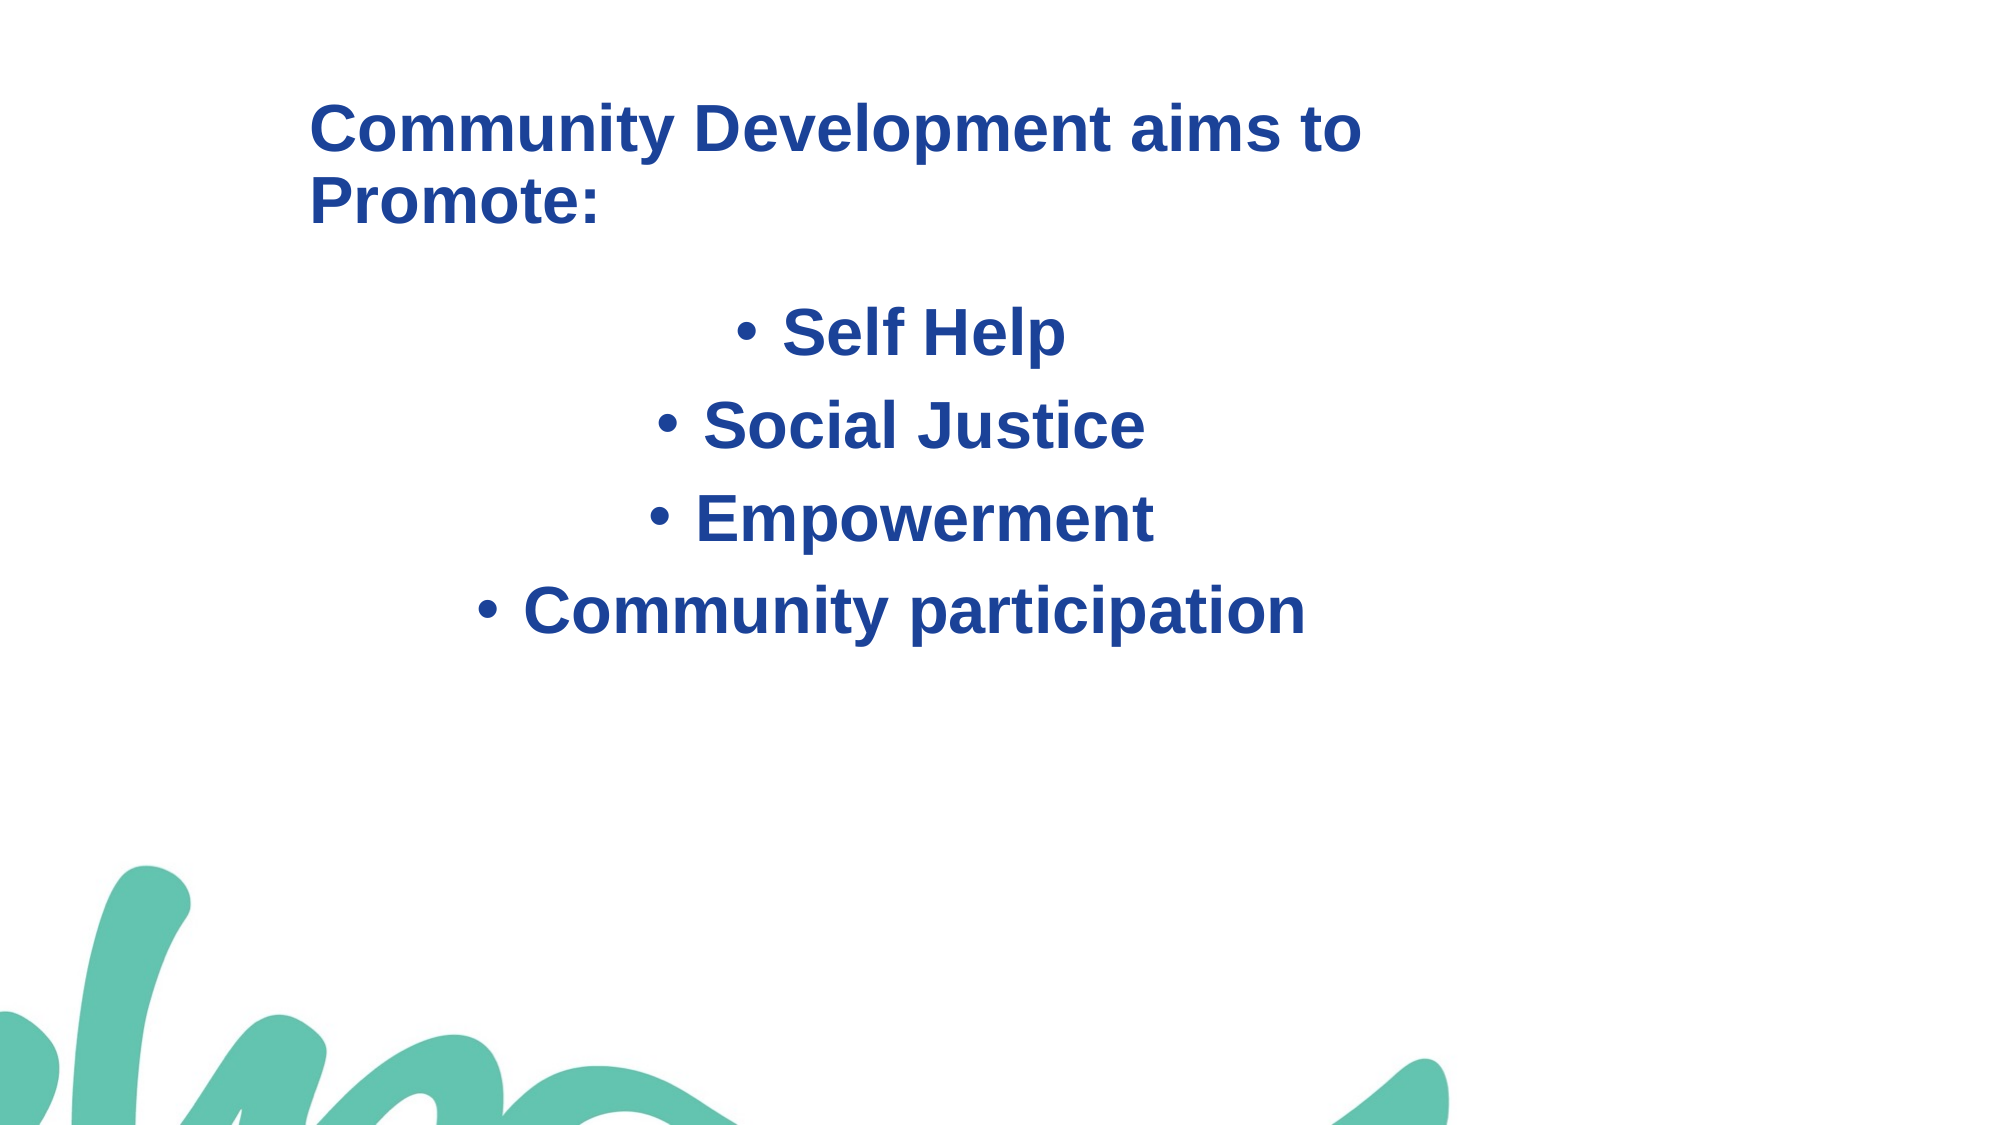

Community Development aims to Promote:
Self Help​
Social Justice​
Empowerment​
Community participation